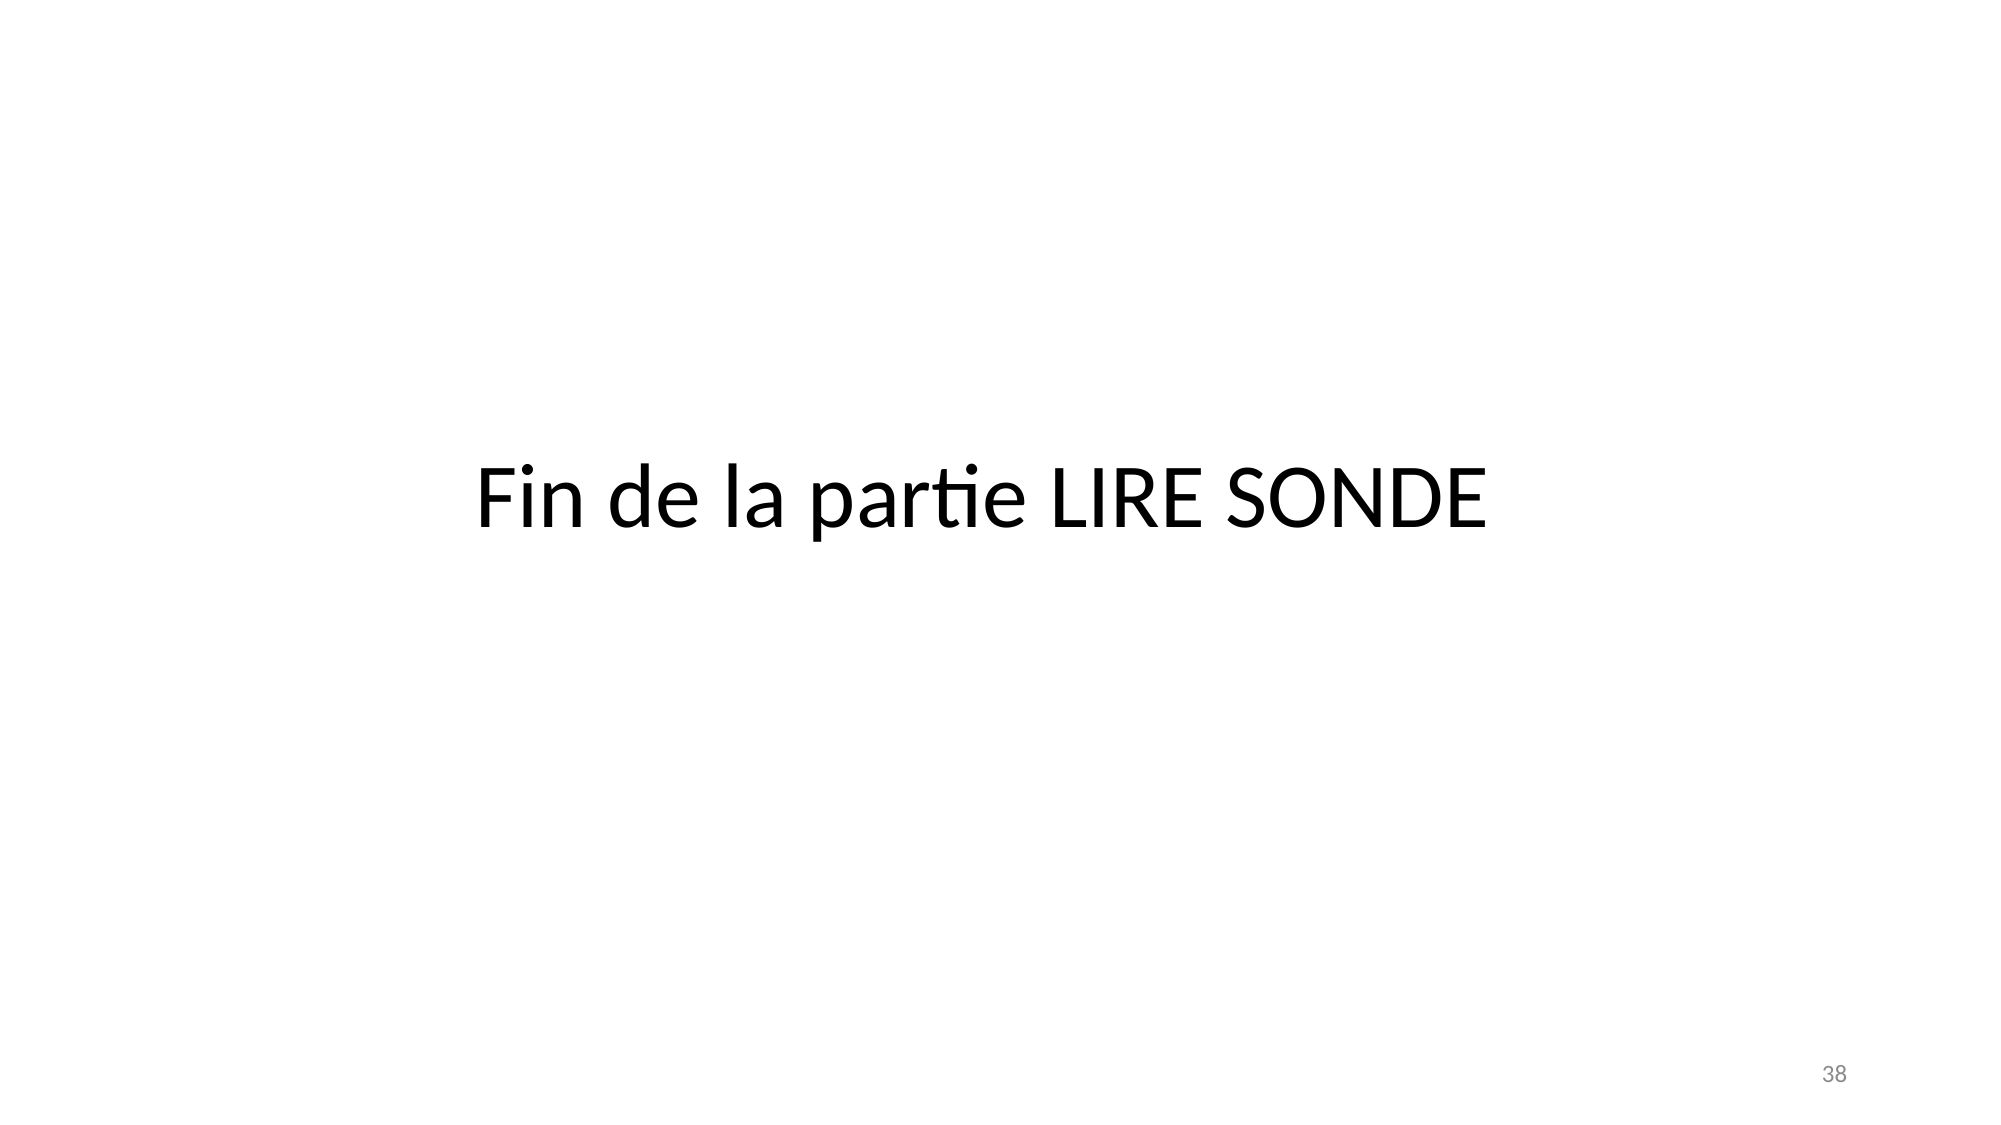

# Fin de la partie LIRE SONDE
38